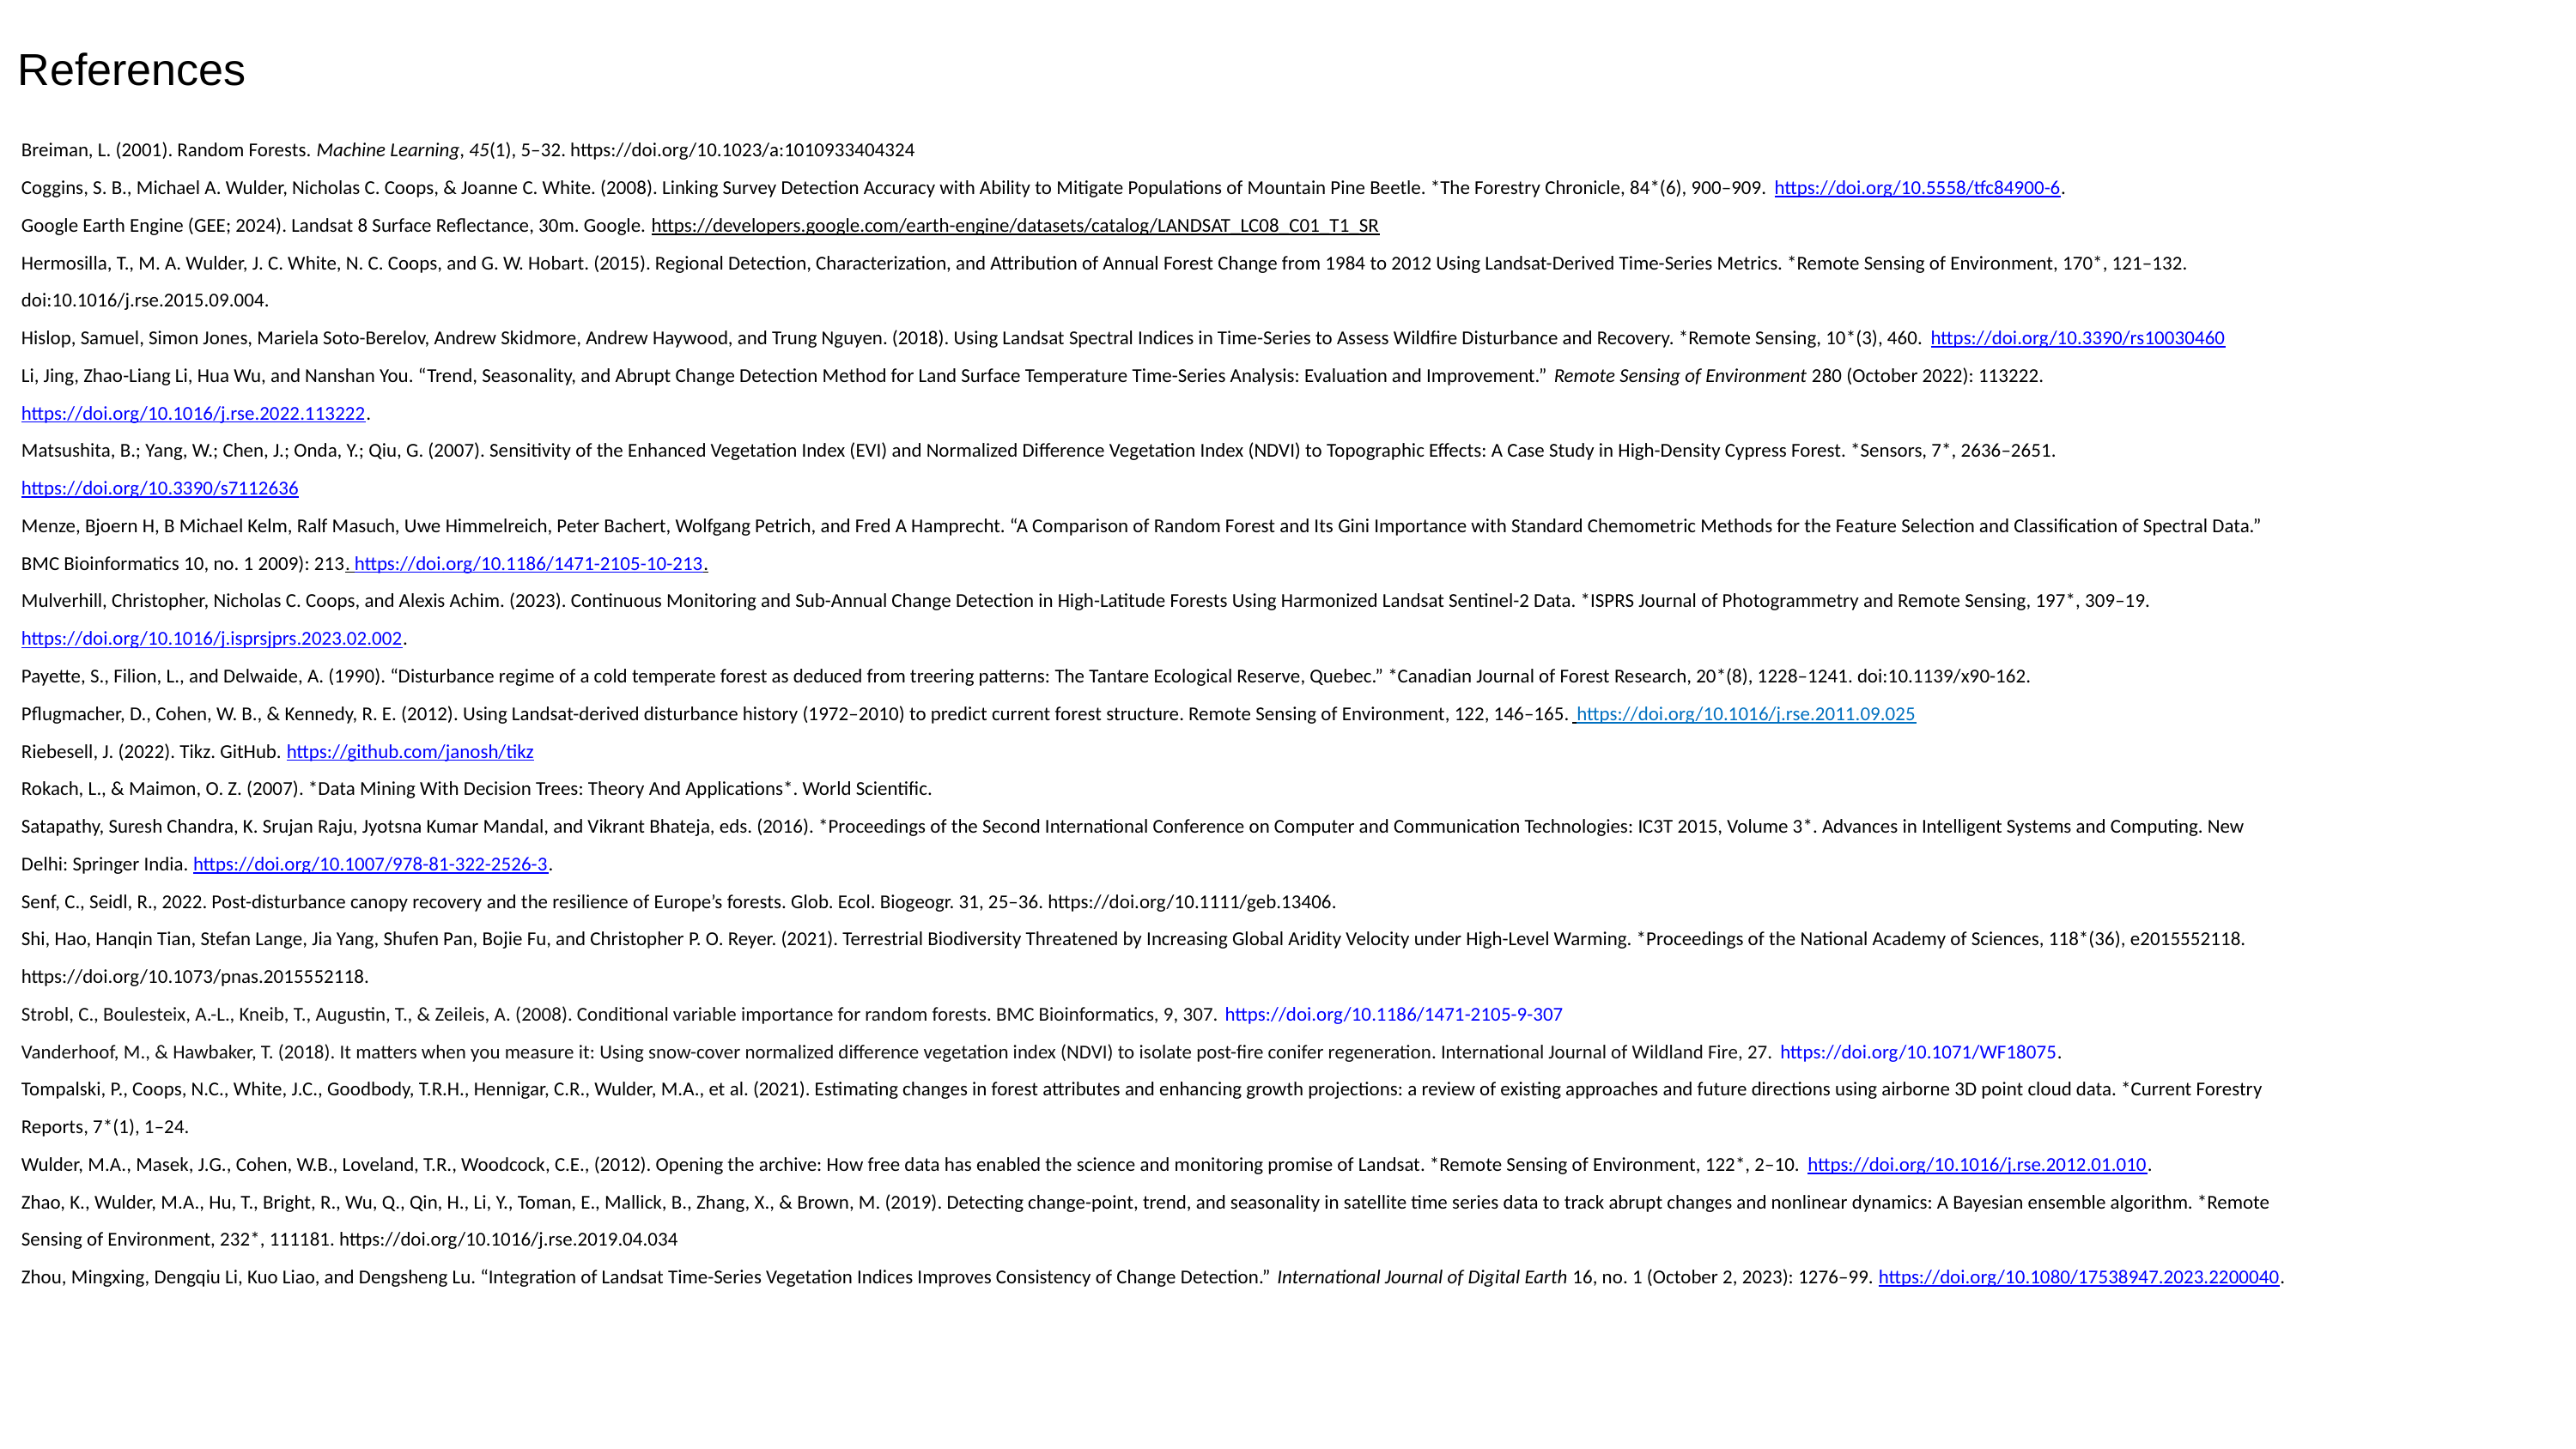

References

Breiman, L. (2001). Random Forests. Machine Learning, 45(1), 5–32. https://doi.org/10.1023/a:1010933404324
Coggins, S. B., Michael A. Wulder, Nicholas C. Coops, & Joanne C. White. (2008). Linking Survey Detection Accuracy with Ability to Mitigate Populations of Mountain Pine Beetle. *The Forestry Chronicle, 84*(6), 900–909. https://doi.org/10.5558/tfc84900-6.
Google Earth Engine (GEE; 2024). Landsat 8 Surface Reflectance, 30m. Google. https://developers.google.com/earth-engine/datasets/catalog/LANDSAT_LC08_C01_T1_SR
Hermosilla, T., M. A. Wulder, J. C. White, N. C. Coops, and G. W. Hobart. (2015). Regional Detection, Characterization, and Attribution of Annual Forest Change from 1984 to 2012 Using Landsat-Derived Time-Series Metrics. *Remote Sensing of Environment, 170*, 121–132. doi:10.1016/j.rse.2015.09.004.
Hislop, Samuel, Simon Jones, Mariela Soto-Berelov, Andrew Skidmore, Andrew Haywood, and Trung Nguyen. (2018). Using Landsat Spectral Indices in Time-Series to Assess Wildfire Disturbance and Recovery. *Remote Sensing, 10*(3), 460. https://doi.org/10.3390/rs10030460
Li, Jing, Zhao-Liang Li, Hua Wu, and Nanshan You. “Trend, Seasonality, and Abrupt Change Detection Method for Land Surface Temperature Time-Series Analysis: Evaluation and Improvement.” Remote Sensing of Environment 280 (October 2022): 113222. https://doi.org/10.1016/j.rse.2022.113222.
Matsushita, B.; Yang, W.; Chen, J.; Onda, Y.; Qiu, G. (2007). Sensitivity of the Enhanced Vegetation Index (EVI) and Normalized Difference Vegetation Index (NDVI) to Topographic Effects: A Case Study in High-Density Cypress Forest. *Sensors, 7*, 2636–2651. https://doi.org/10.3390/s7112636
Menze, Bjoern H, B Michael Kelm, Ralf Masuch, Uwe Himmelreich, Peter Bachert, Wolfgang Petrich, and Fred A Hamprecht. “A Comparison of Random Forest and Its Gini Importance with Standard Chemometric Methods for the Feature Selection and Classification of Spectral Data.” BMC Bioinformatics 10, no. 1 2009): 213. https://doi.org/10.1186/1471-2105-10-213.
Mulverhill, Christopher, Nicholas C. Coops, and Alexis Achim. (2023). Continuous Monitoring and Sub-Annual Change Detection in High-Latitude Forests Using Harmonized Landsat Sentinel-2 Data. *ISPRS Journal of Photogrammetry and Remote Sensing, 197*, 309–19. https://doi.org/10.1016/j.isprsjprs.2023.02.002.
Payette, S., Filion, L., and Delwaide, A. (1990). “Disturbance regime of a cold temperate forest as deduced from treering patterns: The Tantare Ecological Reserve, Quebec.” *Canadian Journal of Forest Research, 20*(8), 1228–1241. doi:10.1139/x90-162.
Pflugmacher, D., Cohen, W. B., & Kennedy, R. E. (2012). Using Landsat-derived disturbance history (1972–2010) to predict current forest structure. Remote Sensing of Environment, 122, 146–165. https://doi.org/10.1016/j.rse.2011.09.025
Riebesell, J. (2022). Tikz. GitHub. https://github.com/janosh/tikz
Rokach, L., & Maimon, O. Z. (2007). *Data Mining With Decision Trees: Theory And Applications*. World Scientific.
Satapathy, Suresh Chandra, K. Srujan Raju, Jyotsna Kumar Mandal, and Vikrant Bhateja, eds. (2016). *Proceedings of the Second International Conference on Computer and Communication Technologies: IC3T 2015, Volume 3*. Advances in Intelligent Systems and Computing. New Delhi: Springer India. https://doi.org/10.1007/978-81-322-2526-3.
Senf, C., Seidl, R., 2022. Post-disturbance canopy recovery and the resilience of Europe’s forests. Glob. Ecol. Biogeogr. 31, 25–36. https://doi.org/10.1111/geb.13406.
Shi, Hao, Hanqin Tian, Stefan Lange, Jia Yang, Shufen Pan, Bojie Fu, and Christopher P. O. Reyer. (2021). Terrestrial Biodiversity Threatened by Increasing Global Aridity Velocity under High-Level Warming. *Proceedings of the National Academy of Sciences, 118*(36), e2015552118. https://doi.org/10.1073/pnas.2015552118.
Strobl, C., Boulesteix, A.-L., Kneib, T., Augustin, T., & Zeileis, A. (2008). Conditional variable importance for random forests. BMC Bioinformatics, 9, 307. https://doi.org/10.1186/1471-2105-9-307
Vanderhoof, M., & Hawbaker, T. (2018). It matters when you measure it: Using snow-cover normalized difference vegetation index (NDVI) to isolate post-fire conifer regeneration. International Journal of Wildland Fire, 27. https://doi.org/10.1071/WF18075.
Tompalski, P., Coops, N.C., White, J.C., Goodbody, T.R.H., Hennigar, C.R., Wulder, M.A., et al. (2021). Estimating changes in forest attributes and enhancing growth projections: a review of existing approaches and future directions using airborne 3D point cloud data. *Current Forestry Reports, 7*(1), 1–24.
Wulder, M.A., Masek, J.G., Cohen, W.B., Loveland, T.R., Woodcock, C.E., (2012). Opening the archive: How free data has enabled the science and monitoring promise of Landsat. *Remote Sensing of Environment, 122*, 2–10. https://doi.org/10.1016/j.rse.2012.01.010.
Zhao, K., Wulder, M.A., Hu, T., Bright, R., Wu, Q., Qin, H., Li, Y., Toman, E., Mallick, B., Zhang, X., & Brown, M. (2019). Detecting change-point, trend, and seasonality in satellite time series data to track abrupt changes and nonlinear dynamics: A Bayesian ensemble algorithm. *Remote Sensing of Environment, 232*, 111181. https://doi.org/10.1016/j.rse.2019.04.034
Zhou, Mingxing, Dengqiu Li, Kuo Liao, and Dengsheng Lu. “Integration of Landsat Time-Series Vegetation Indices Improves Consistency of Change Detection.” International Journal of Digital Earth 16, no. 1 (October 2, 2023): 1276–99. https://doi.org/10.1080/17538947.2023.2200040.